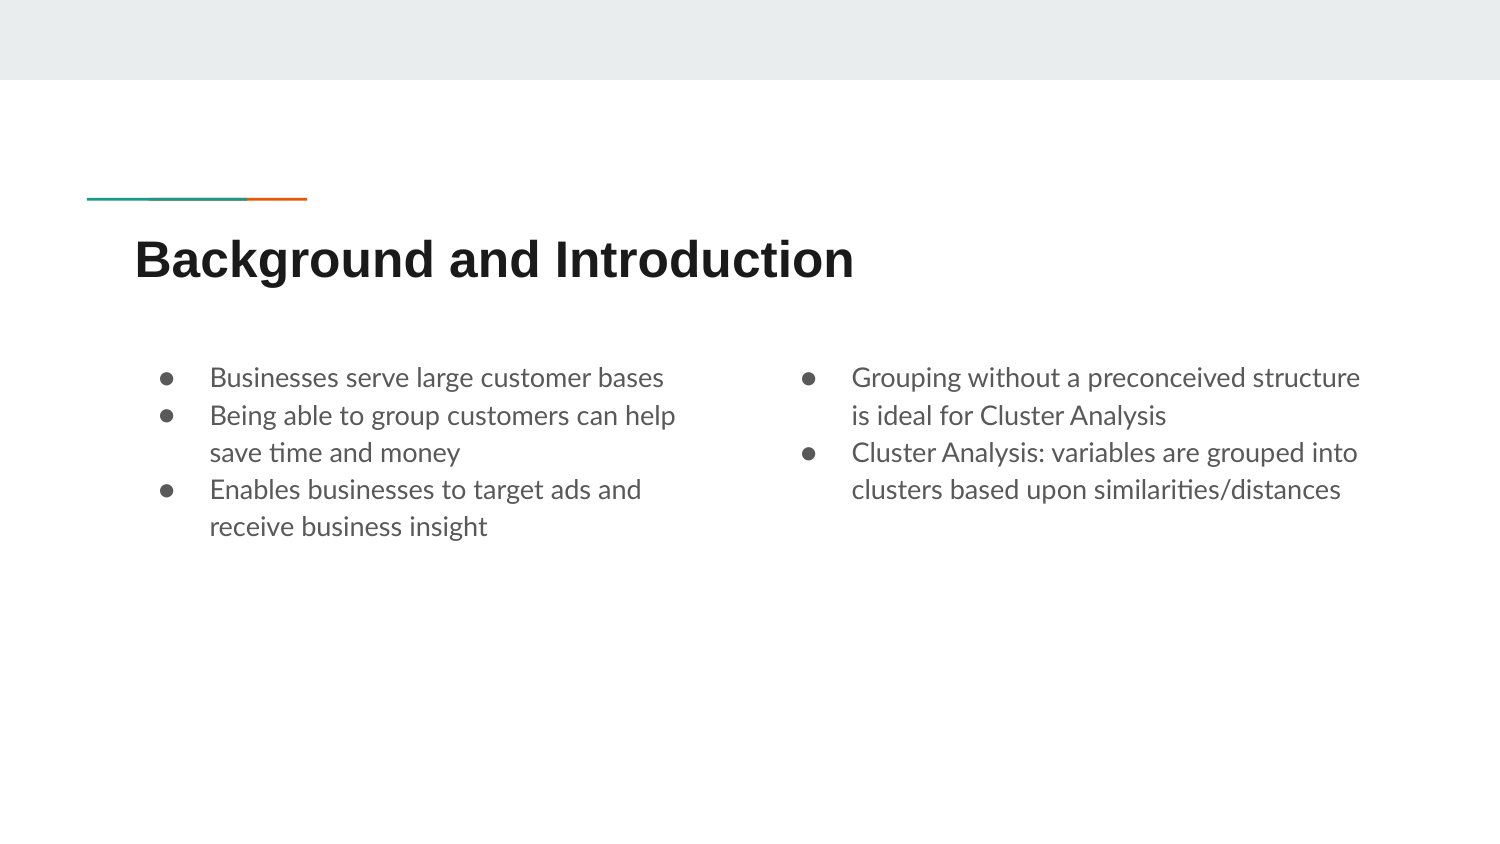

# Background and Introduction
Businesses serve large customer bases
Being able to group customers can help save time and money
Enables businesses to target ads and receive business insight

Grouping without a preconceived structure is ideal for Cluster Analysis
Cluster Analysis: variables are grouped into clusters based upon similarities/distances